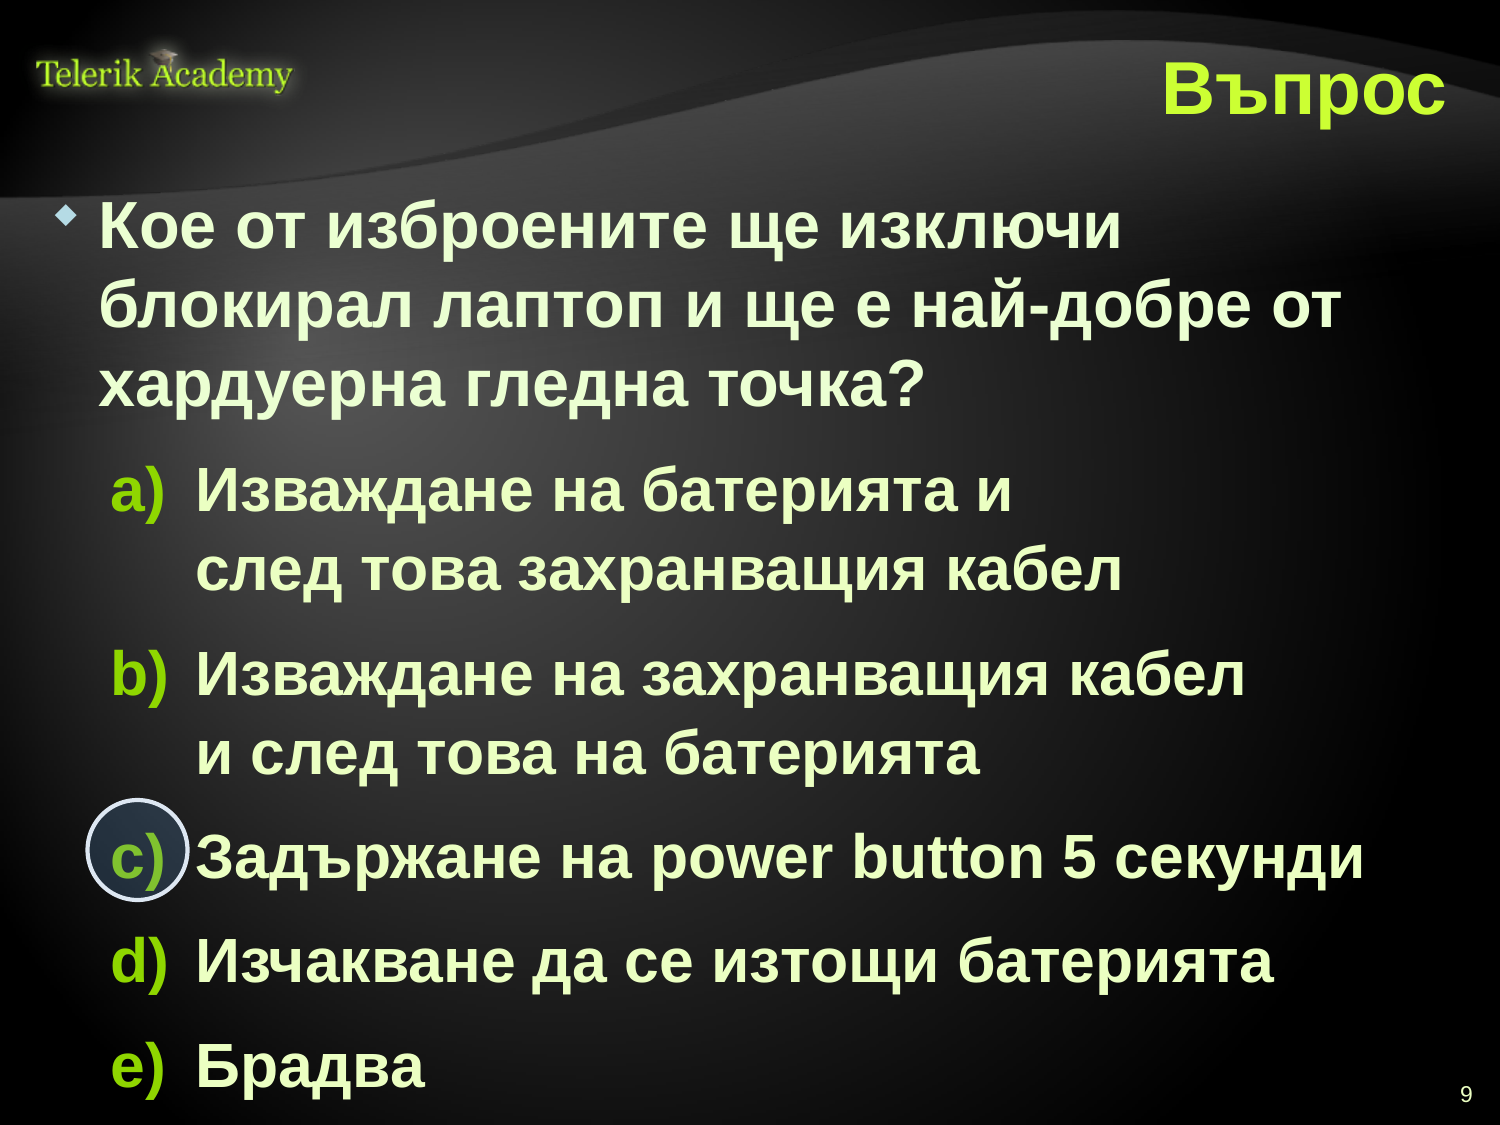

# Въпрос
Кое от изброените ще изключи блокирал лаптоп и ще е най-добре от хардуерна гледна точка?
Изваждане на батерията и
след това захранващия кабел
Изваждане на захранващия кабел
и след това на батерията
Задържане на power button 5 секунди
Изчакване да се изтощи батерията
Брадва

9